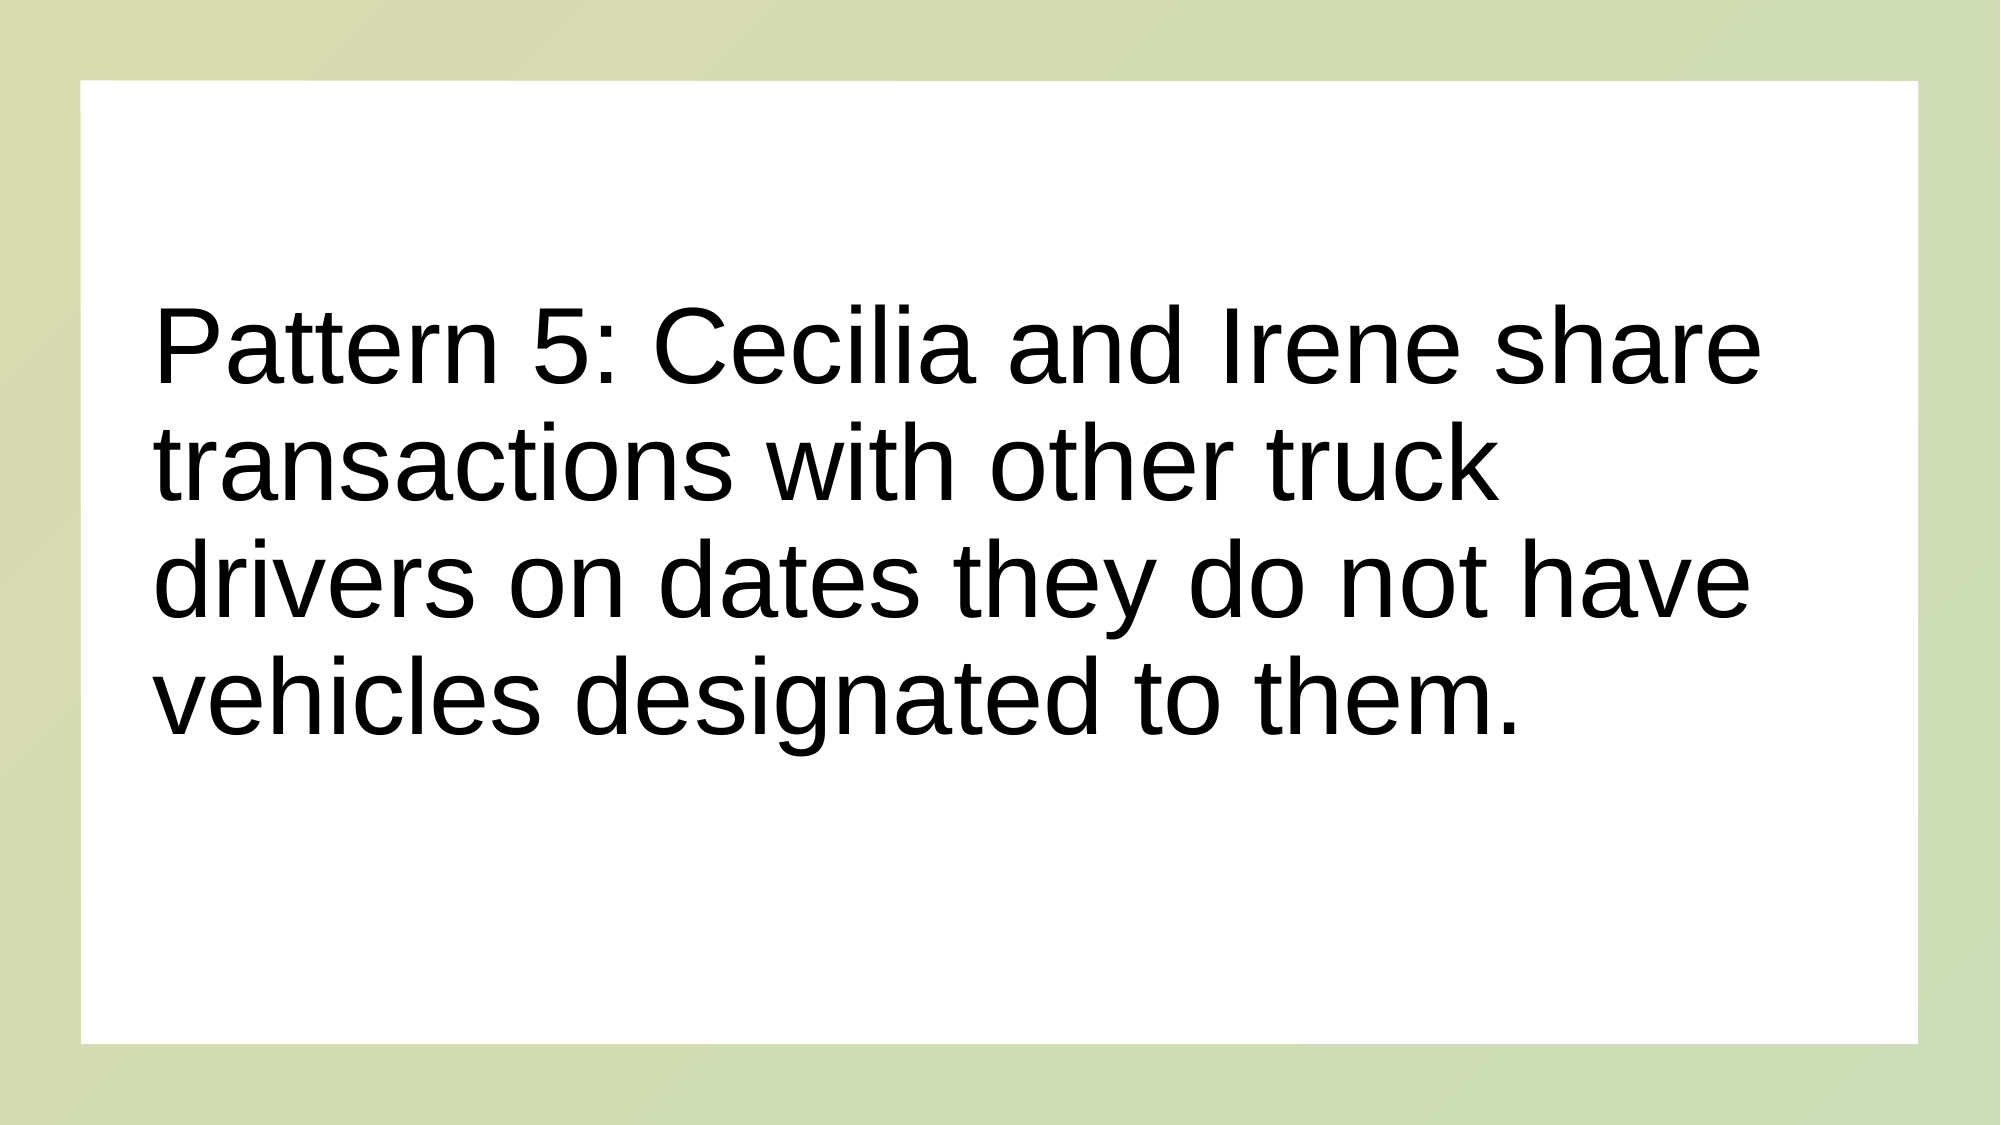

# Pattern 5: Cecilia and Irene share transactions with other truck drivers on dates they do not have vehicles designated to them.